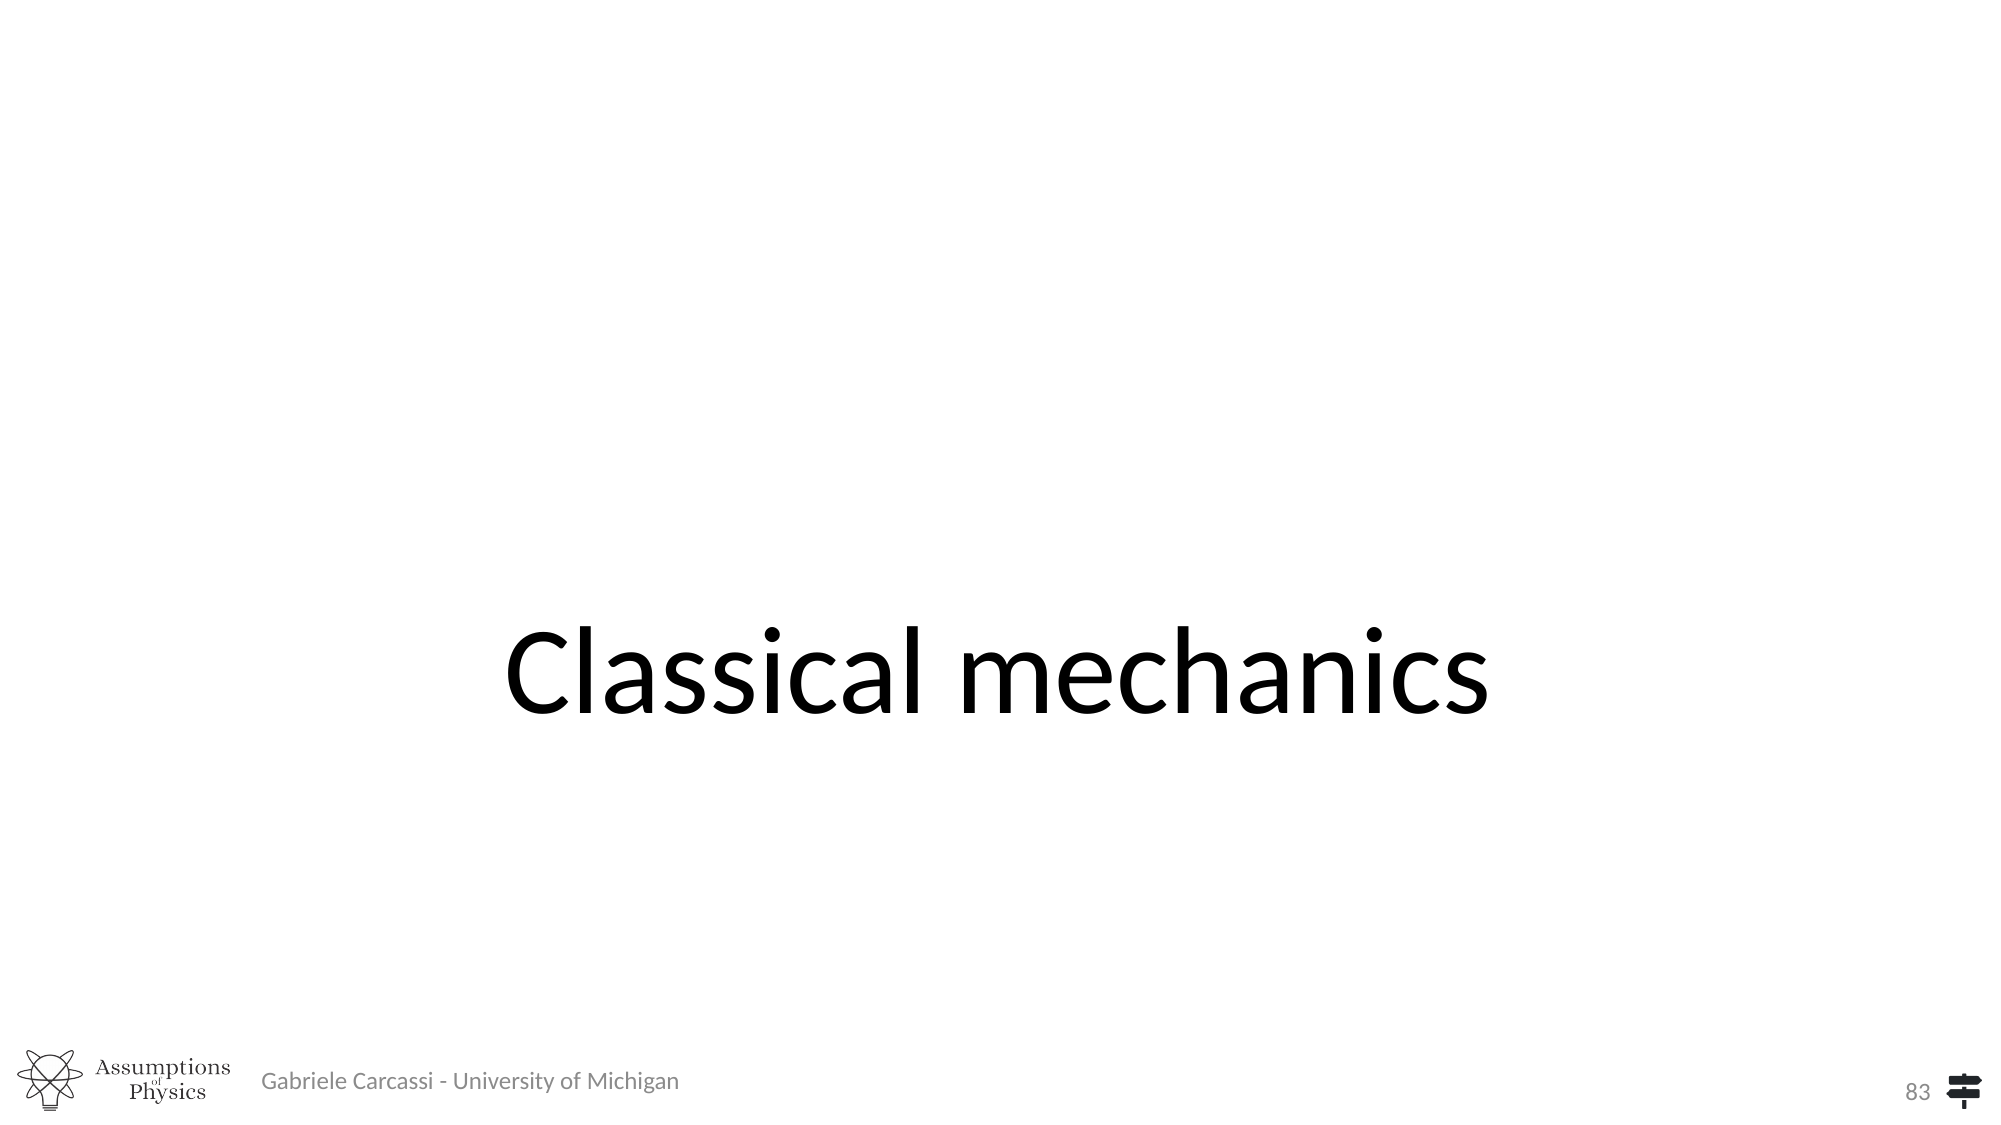

# Classical mechanics

Gabriele Carcassi - University of Michigan
83